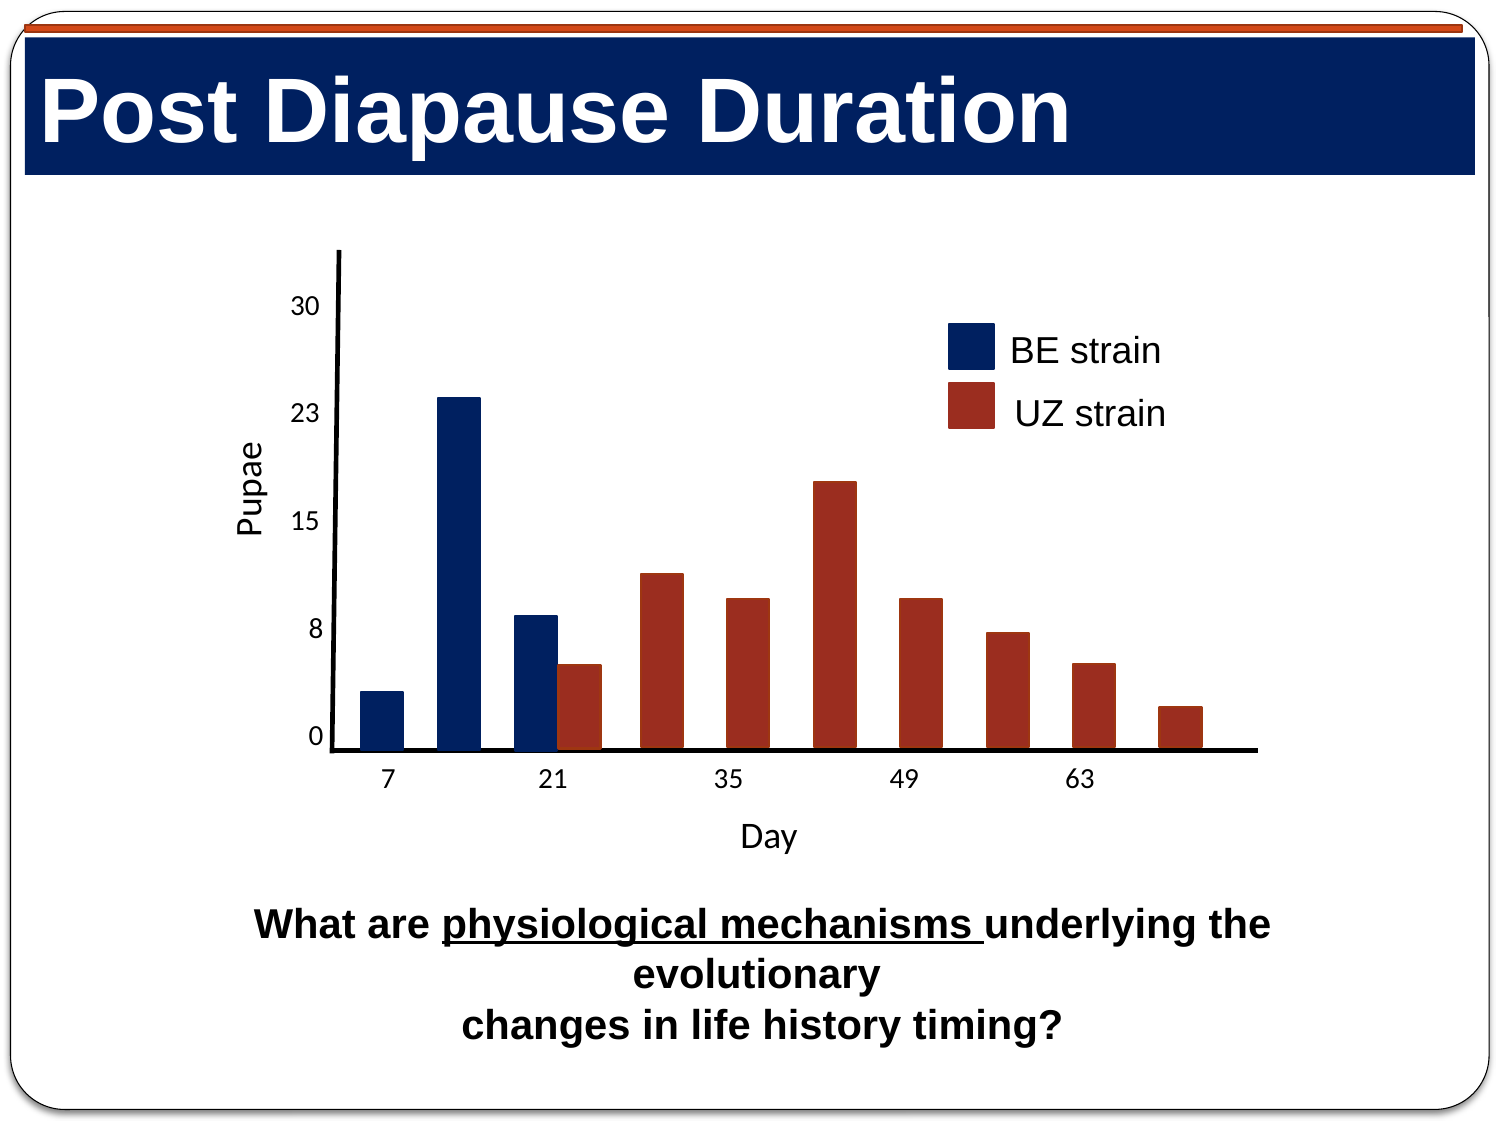

Post Diapause Duration
30
23

Pupae

15

8

0
7
21
35
49
63
Day
BE strain

UZ strain

What are physiological mechanisms underlying the evolutionary
changes in life history timing?